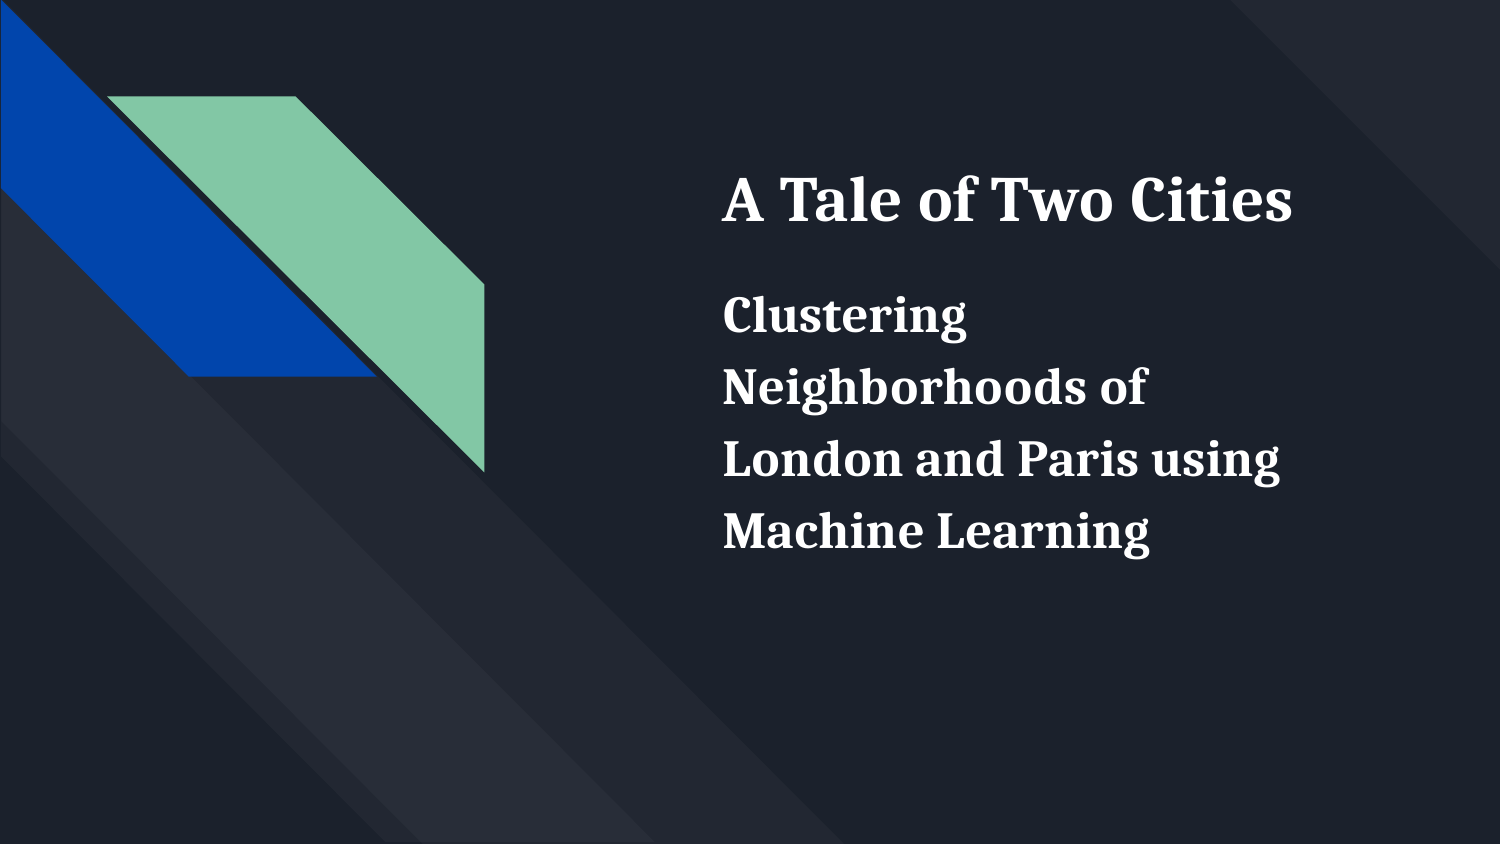

A Tale of Two Cities
Clustering Neighborhoods of London and Paris using Machine Learning